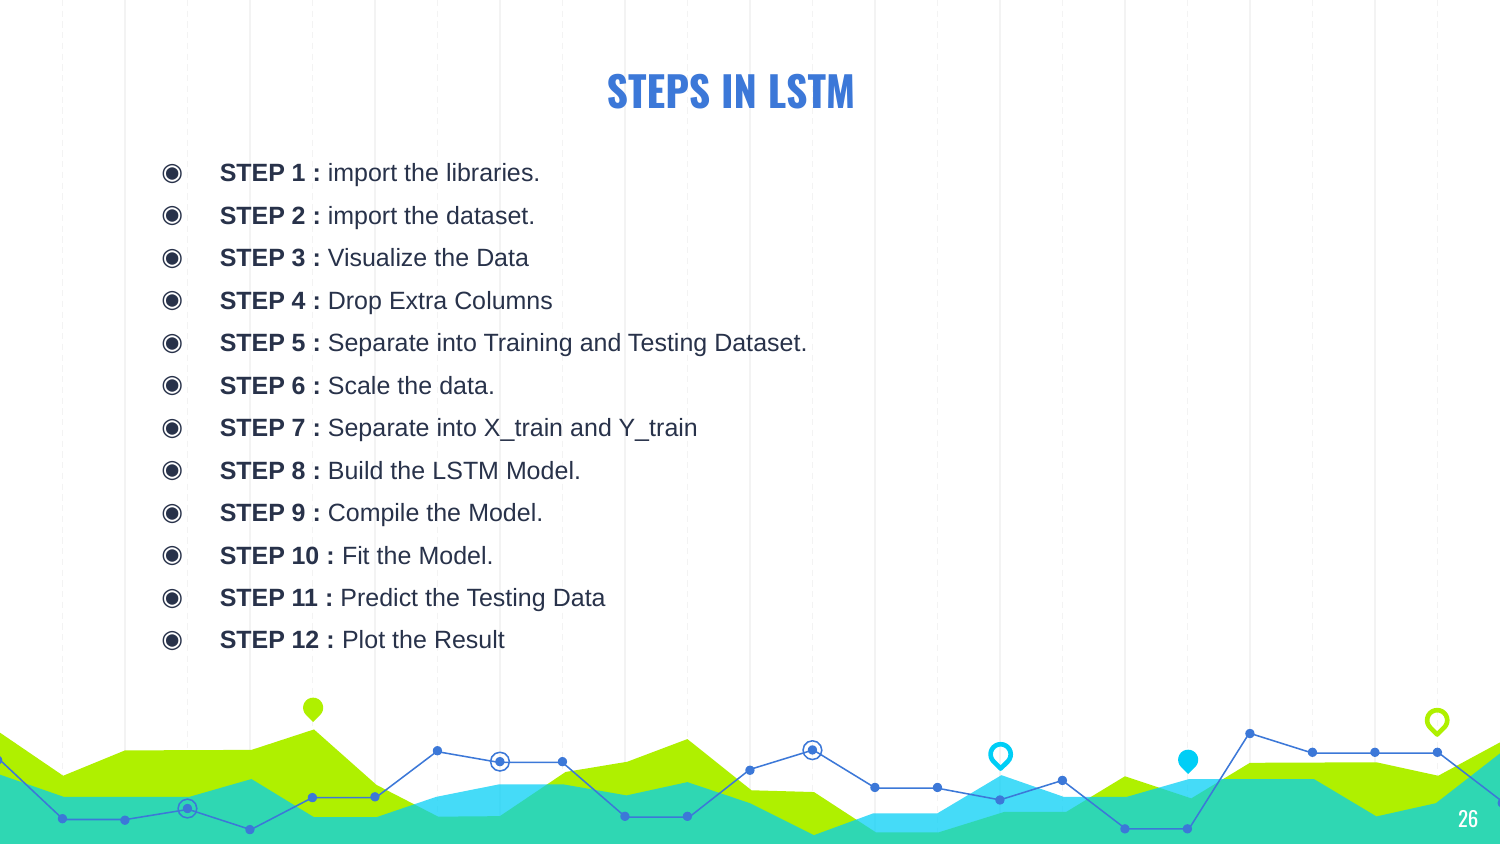

# STEPS IN LSTM
STEP 1 : import the libraries.
STEP 2 : import the dataset.
STEP 3 : Visualize the Data
STEP 4 : Drop Extra Columns
STEP 5 : Separate into Training and Testing Dataset.
STEP 6 : Scale the data.
STEP 7 : Separate into X_train and Y_train
STEP 8 : Build the LSTM Model.
STEP 9 : Compile the Model.
STEP 10 : Fit the Model.
STEP 11 : Predict the Testing Data
STEP 12 : Plot the Result
26